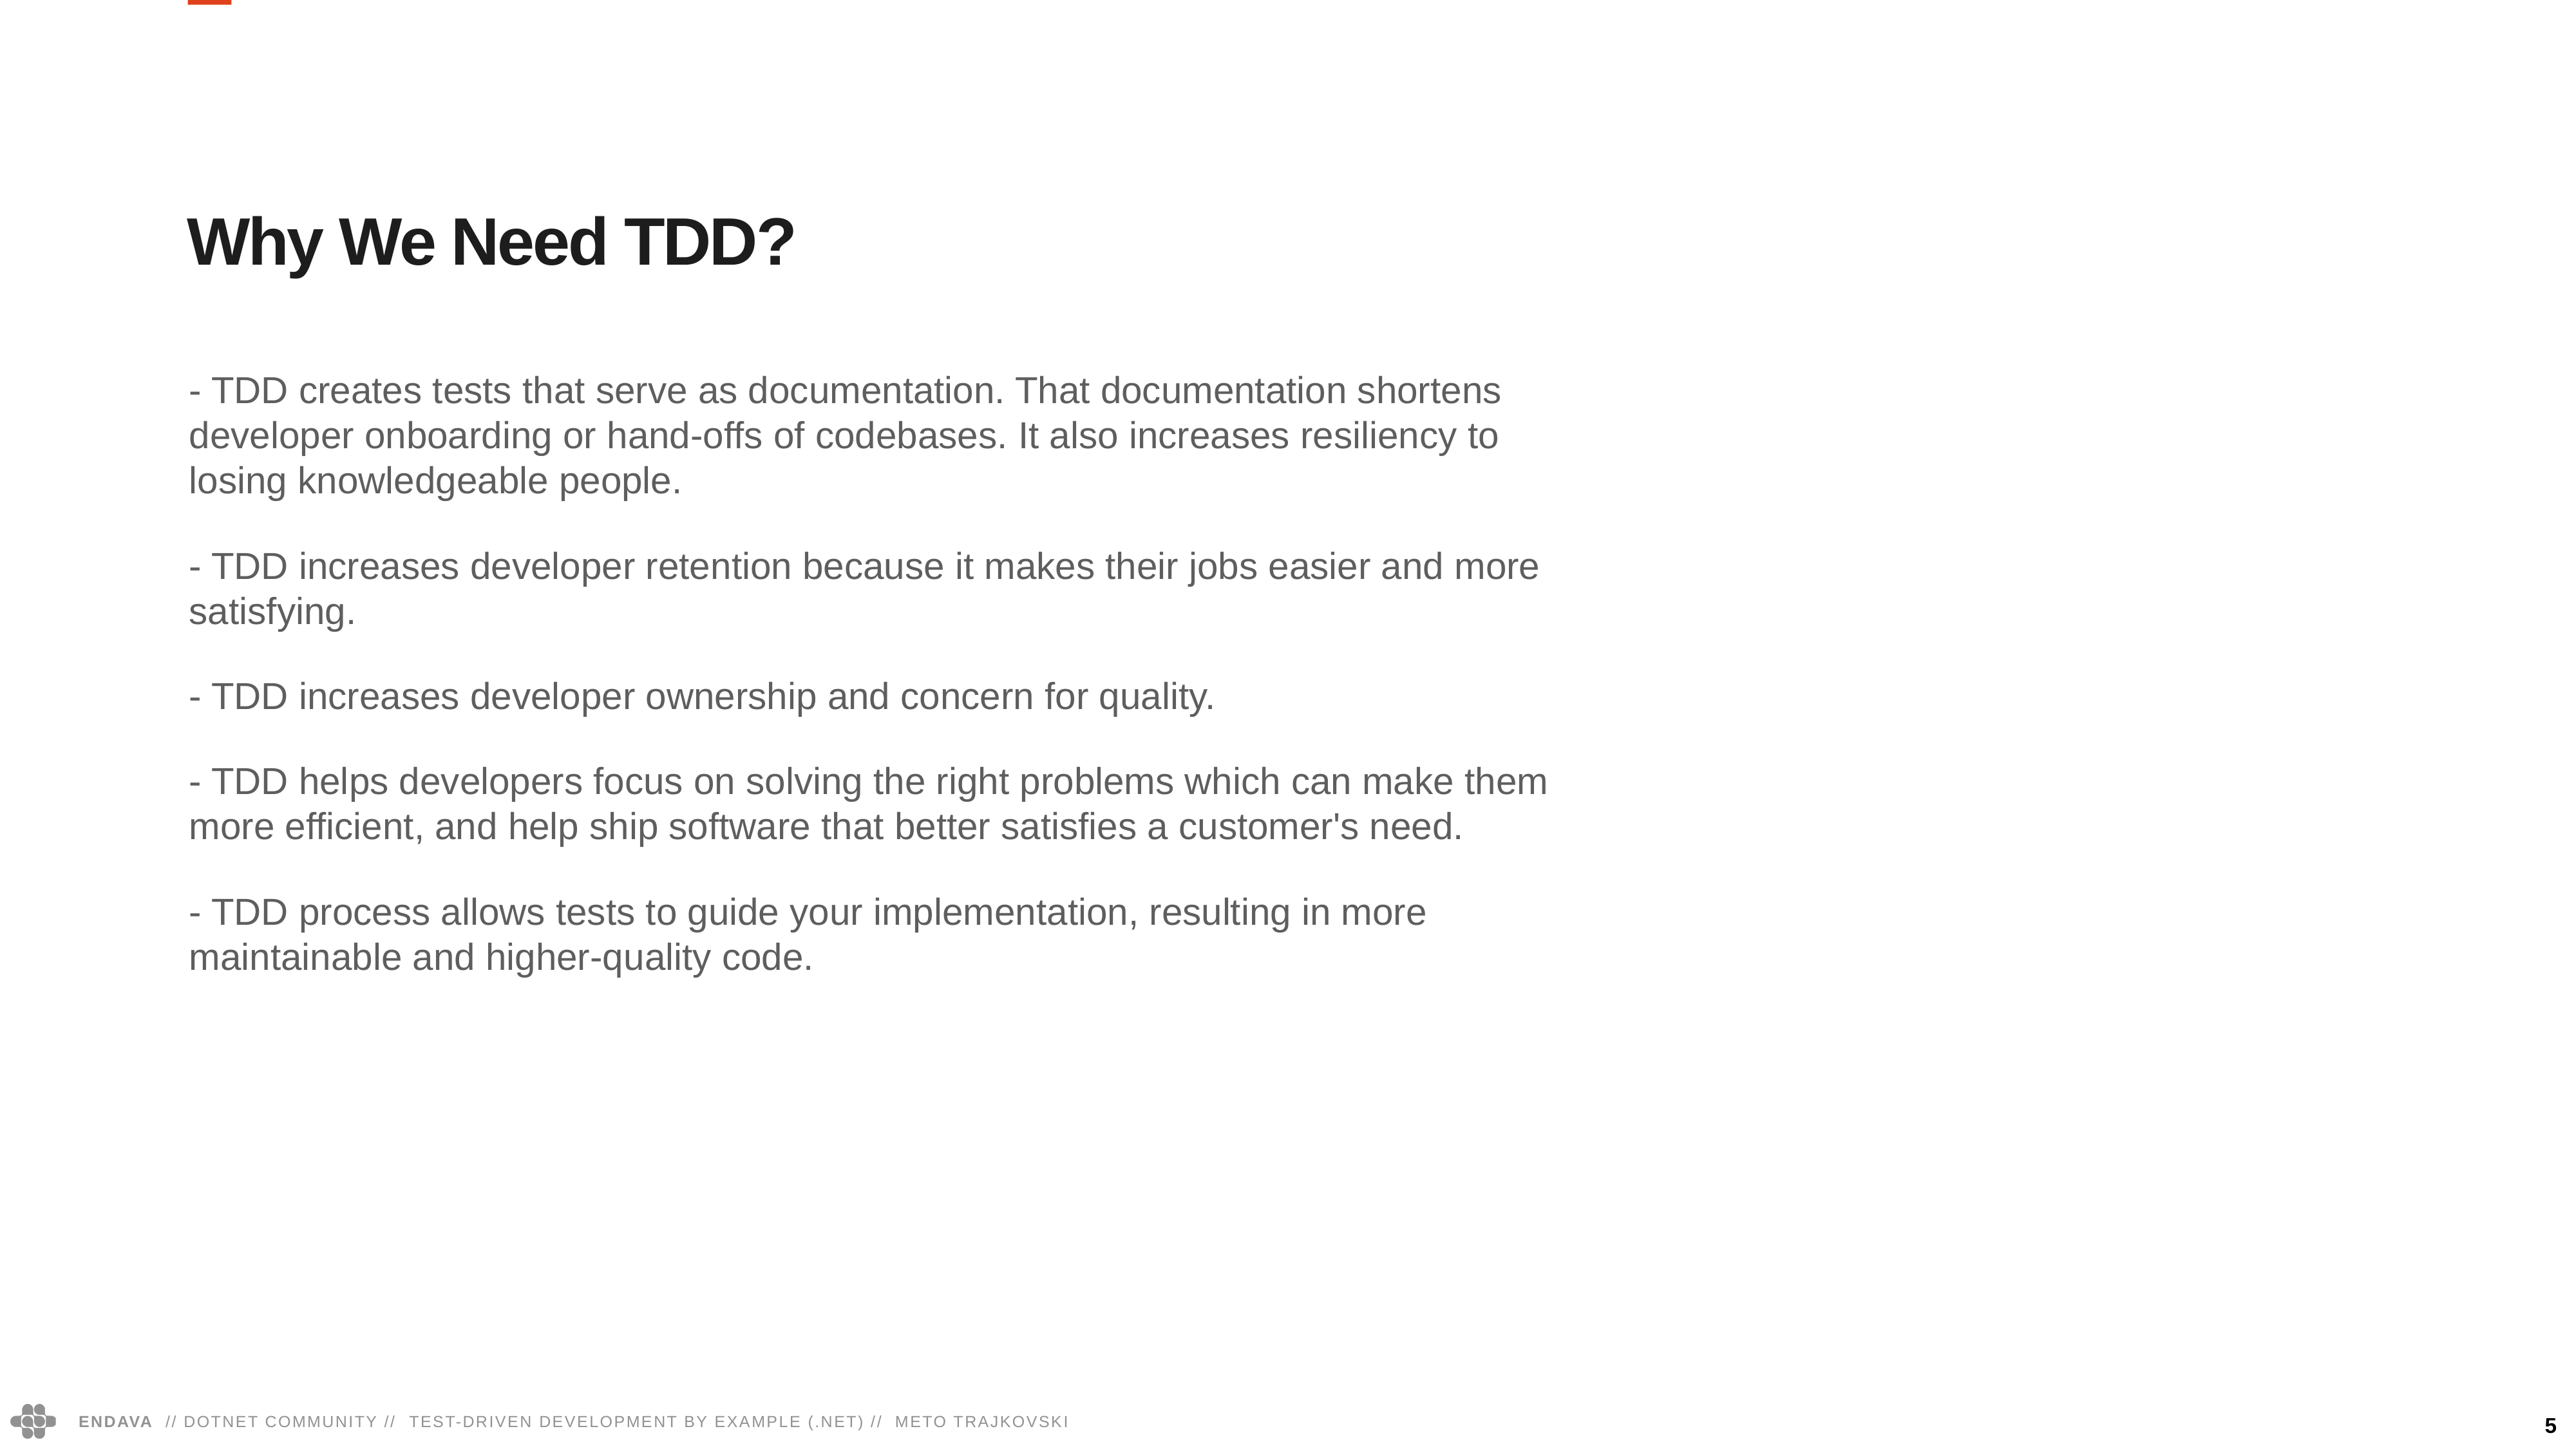

Why We Need TDD?
- TDD creates tests that serve as documentation. That documentation shortens developer onboarding or hand-offs of codebases. It also increases resiliency to losing knowledgeable people.
- TDD increases developer retention because it makes their jobs easier and more satisfying.
- TDD increases developer ownership and concern for quality.
- TDD helps developers focus on solving the right problems which can make them more efficient, and help ship software that better satisfies a customer's need.
- TDD process allows tests to guide your implementation, resulting in more maintainable and higher-quality code.
5